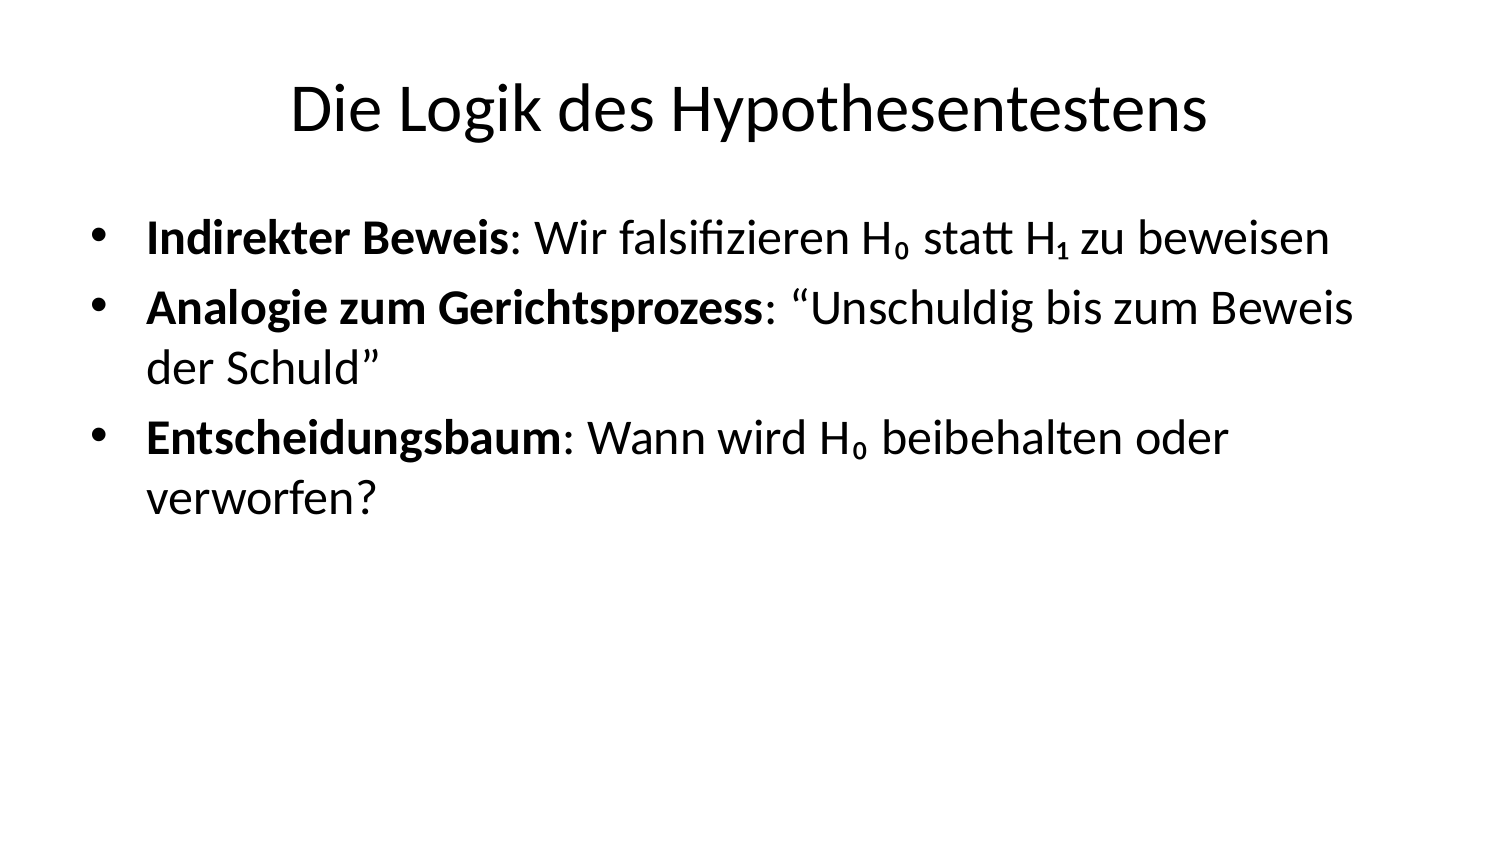

# Die Logik des Hypothesentestens
Indirekter Beweis: Wir falsifizieren H₀ statt H₁ zu beweisen
Analogie zum Gerichtsprozess: “Unschuldig bis zum Beweis der Schuld”
Entscheidungsbaum: Wann wird H₀ beibehalten oder verworfen?